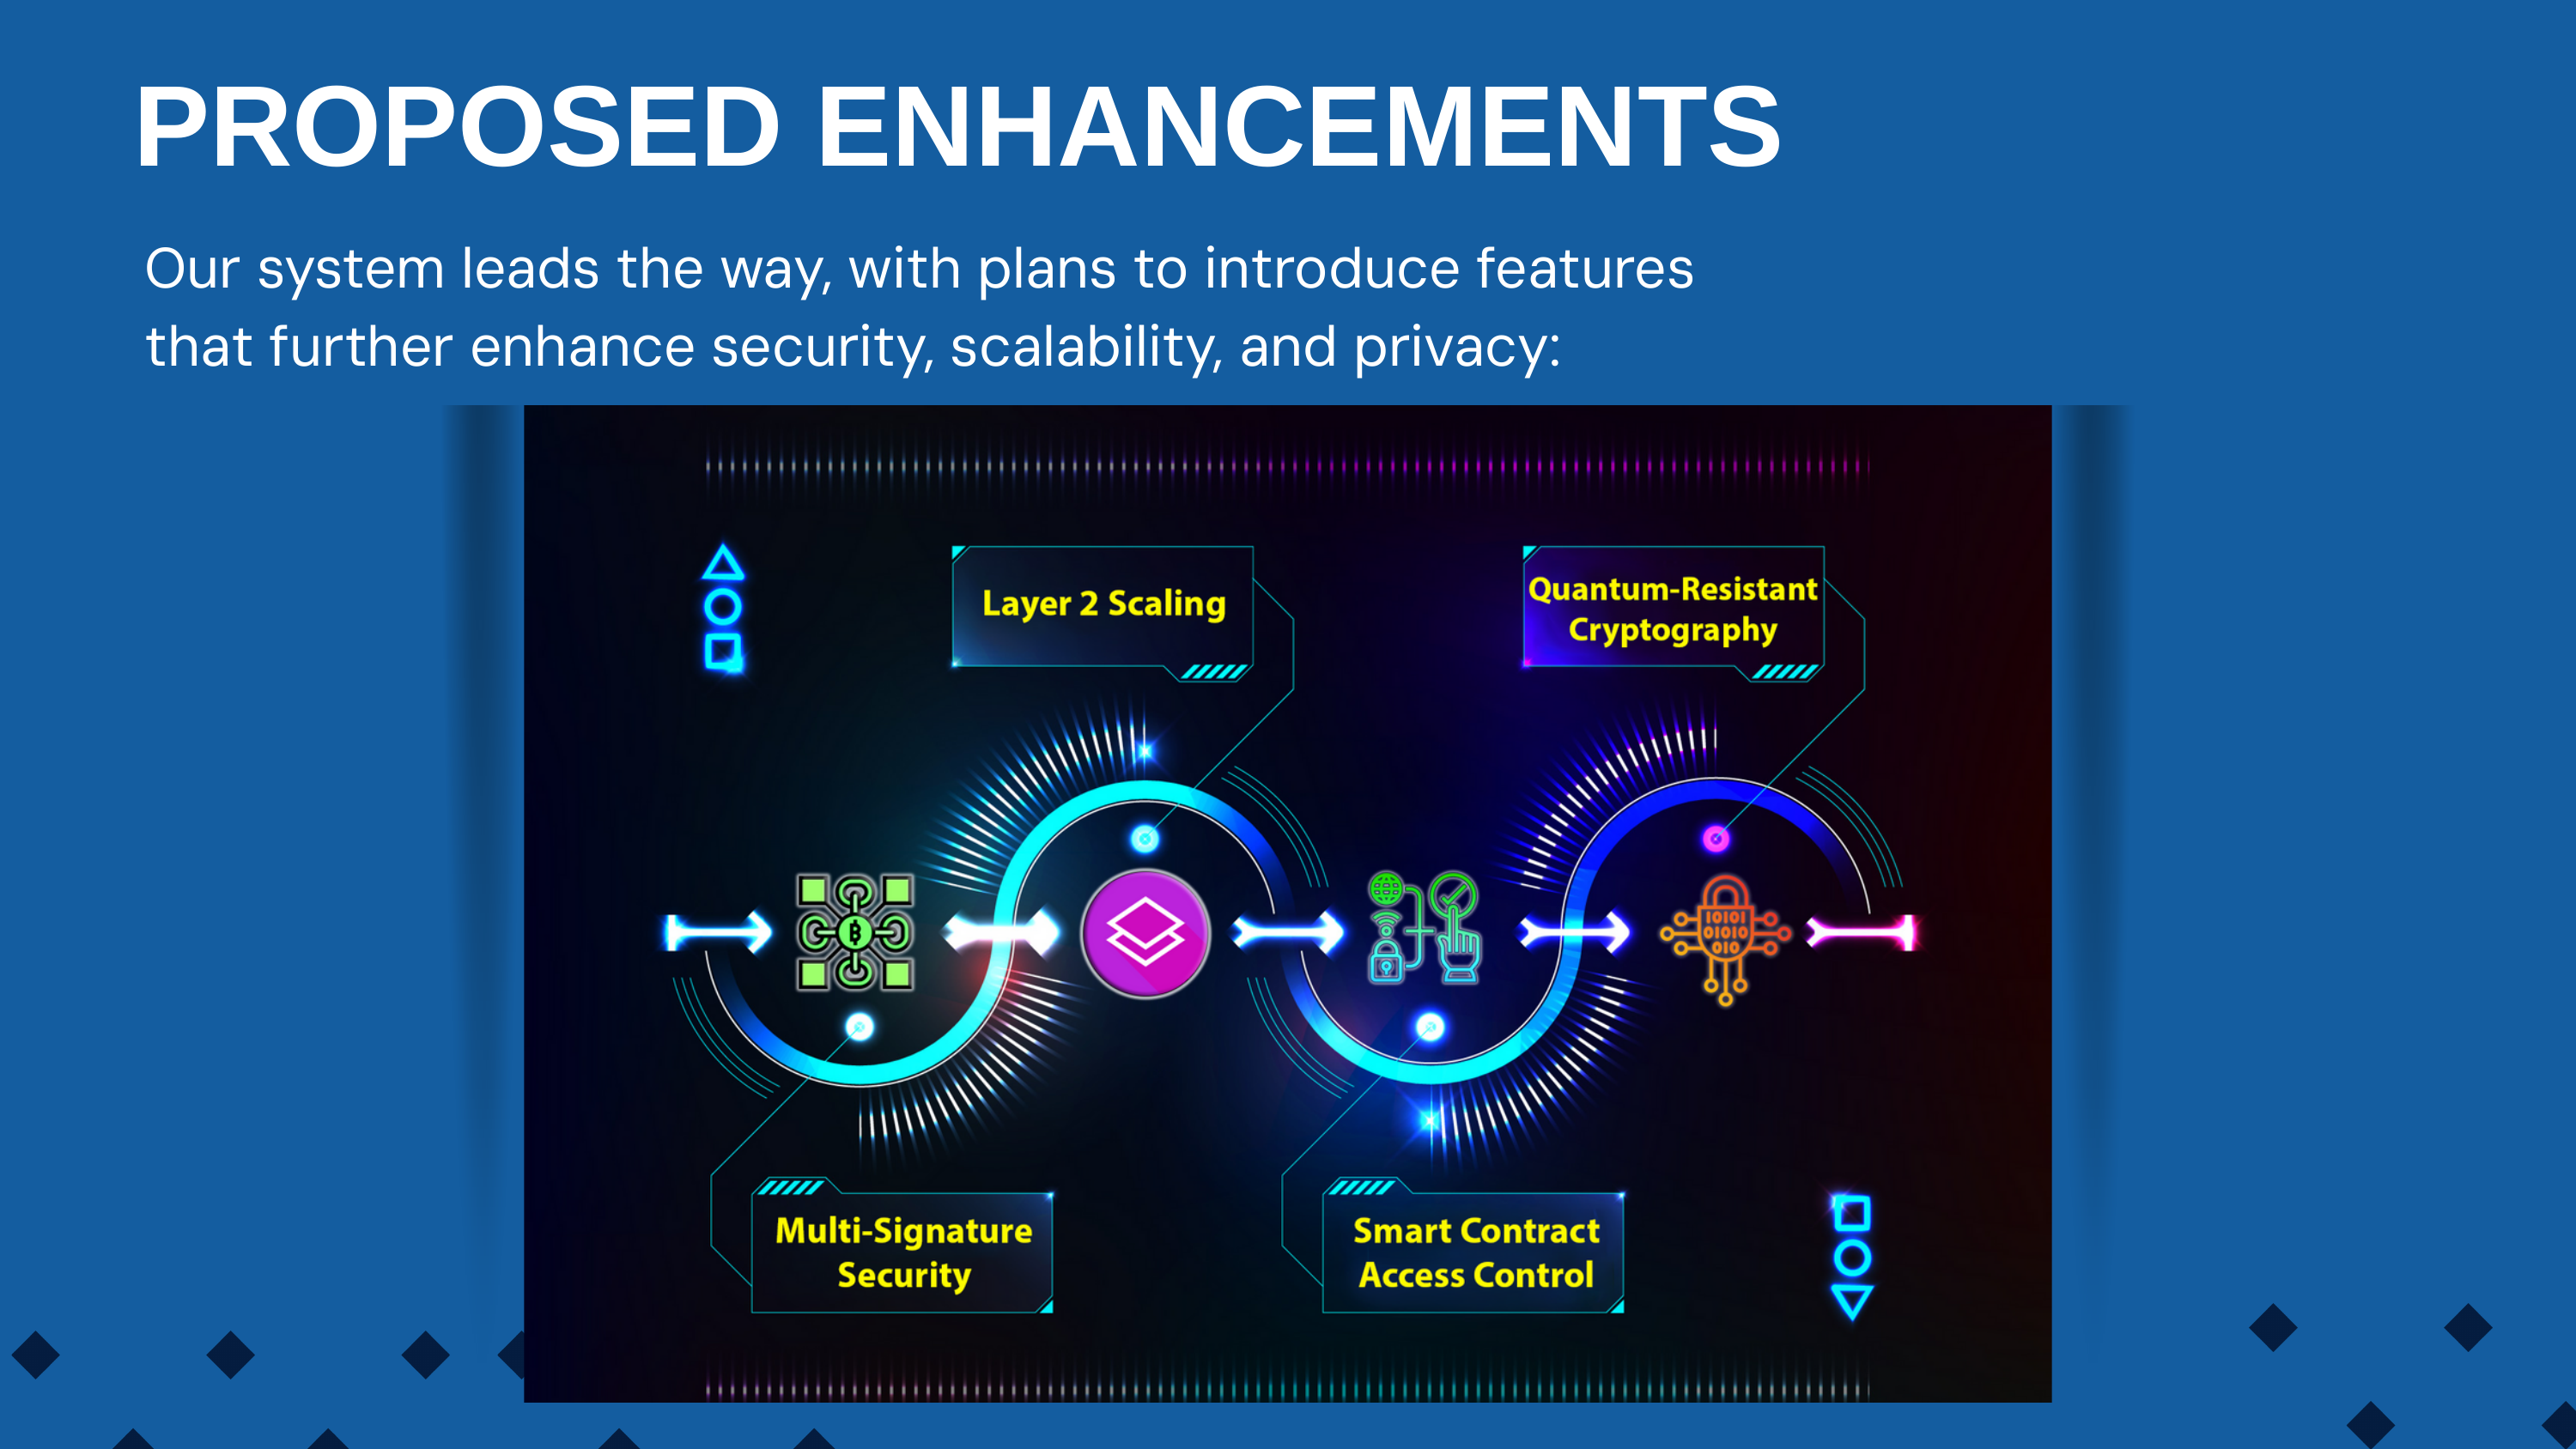

PROPOSED ENHANCEMENTS
Our system leads the way, with plans to introduce features that further enhance security, scalability, and privacy: